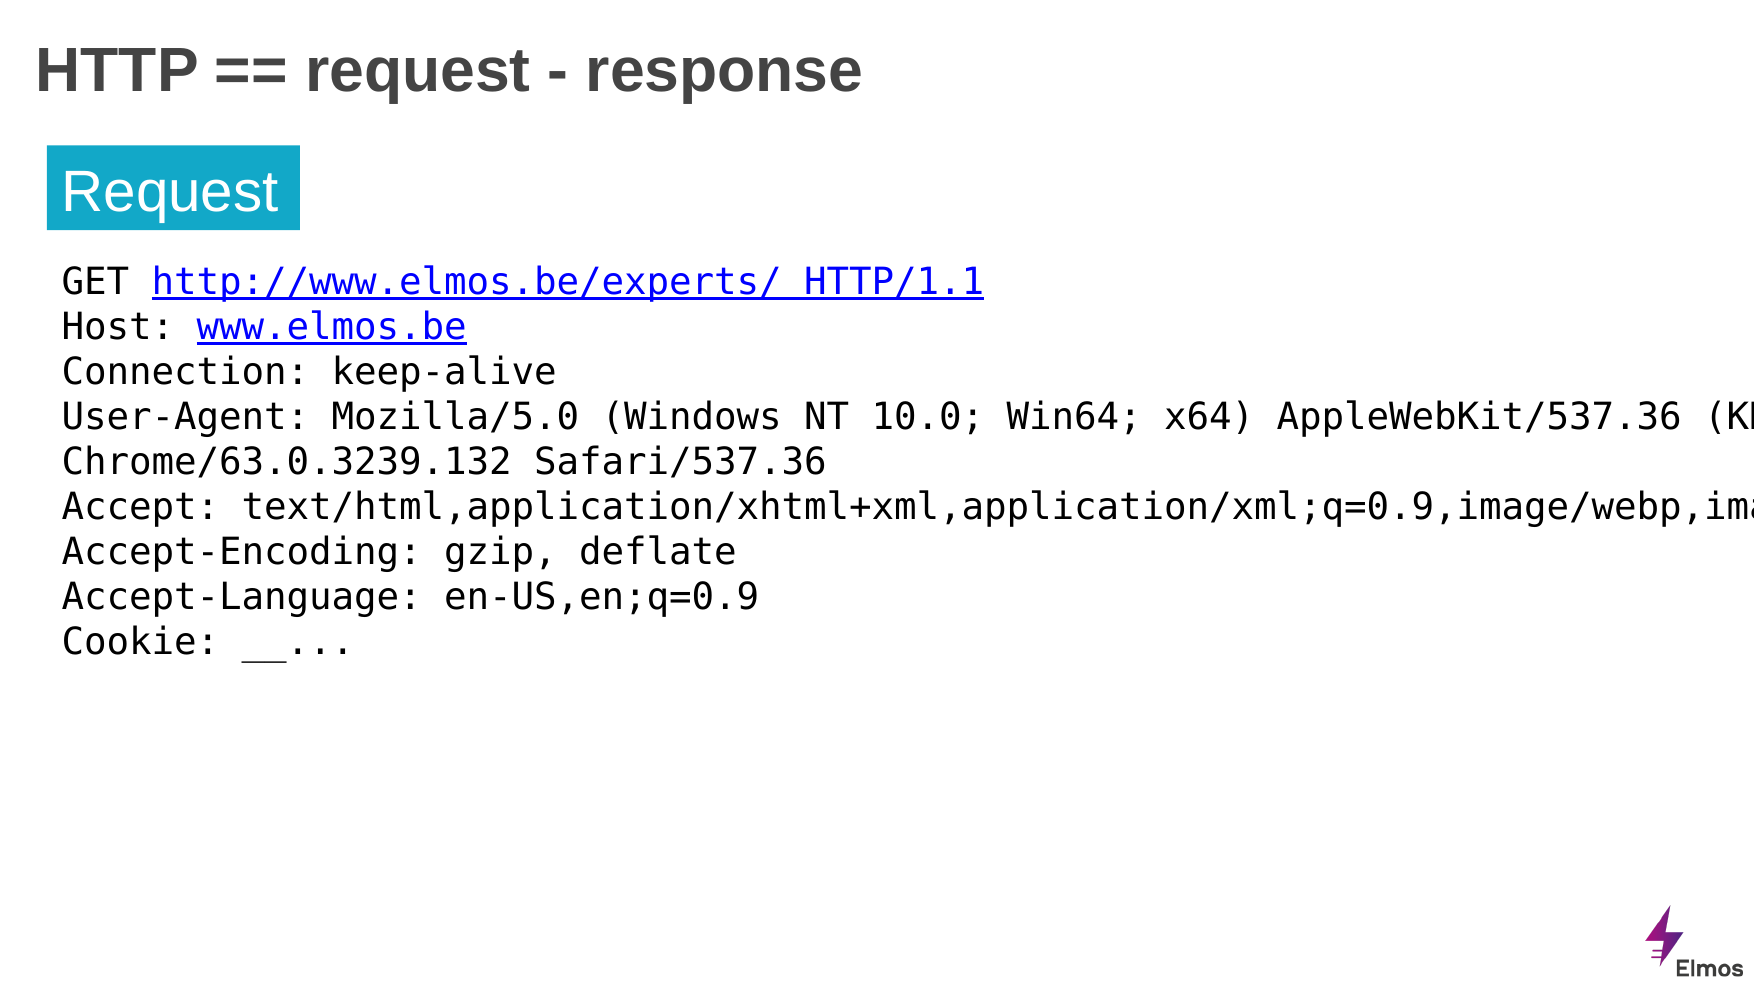

# HTTP == request - response
Request
GET http://www.elmos.be/experts/ HTTP/1.1
Host: www.elmos.be
Connection: keep-alive
User-Agent: Mozilla/5.0 (Windows NT 10.0; Win64; x64) AppleWebKit/537.36 (KHTML, like Gecko) Chrome/63.0.3239.132 Safari/537.36
Accept: text/html,application/xhtml+xml,application/xml;q=0.9,image/webp,image/apng,*/*;q=0.8
Accept-Encoding: gzip, deflate
Accept-Language: en-US,en;q=0.9
Cookie: __...